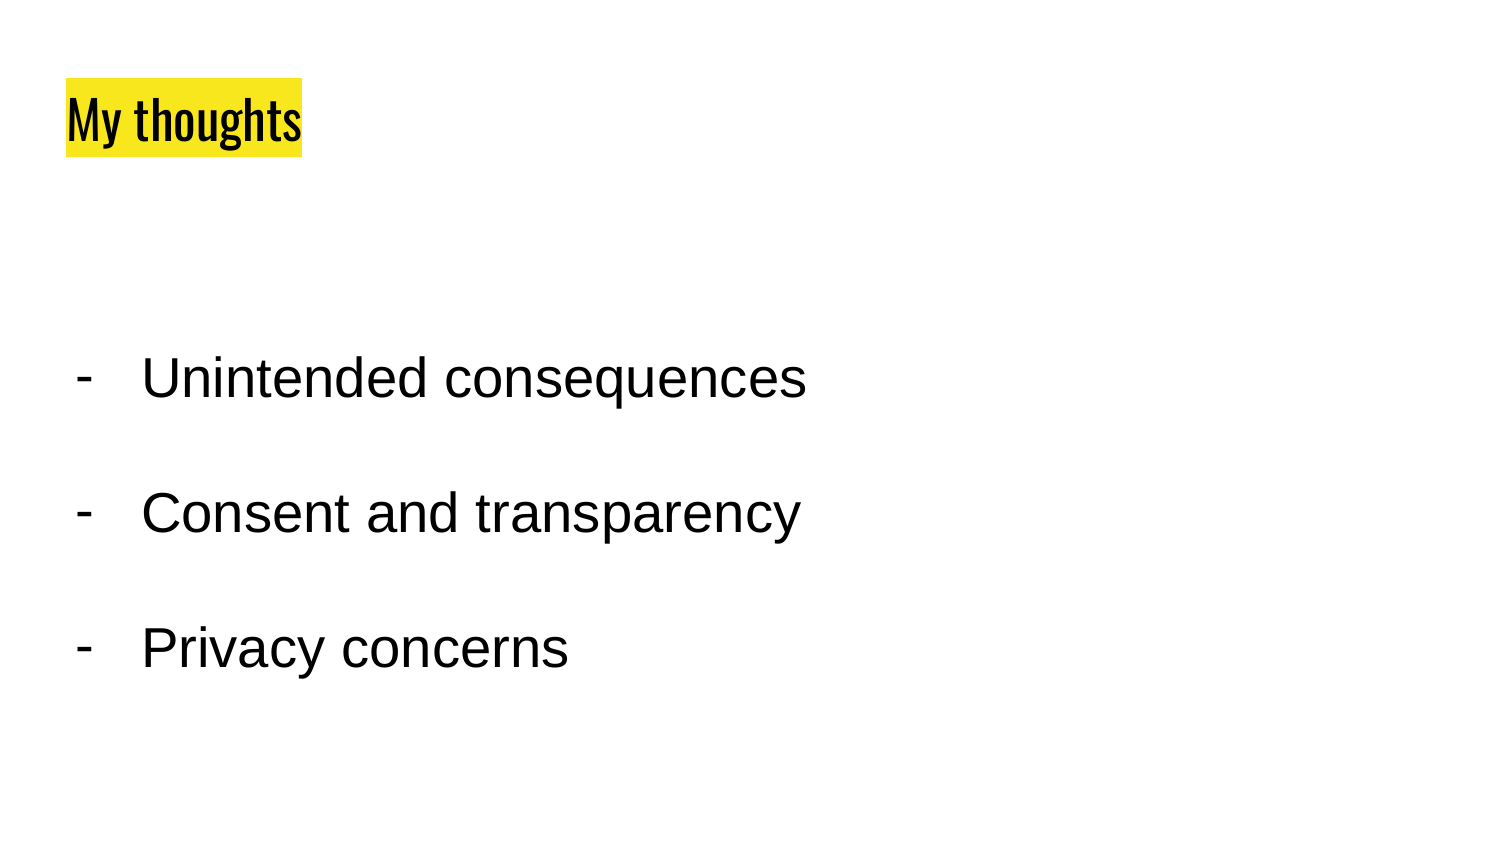

# My thoughts
Unintended consequences
Consent and transparency
Privacy concerns